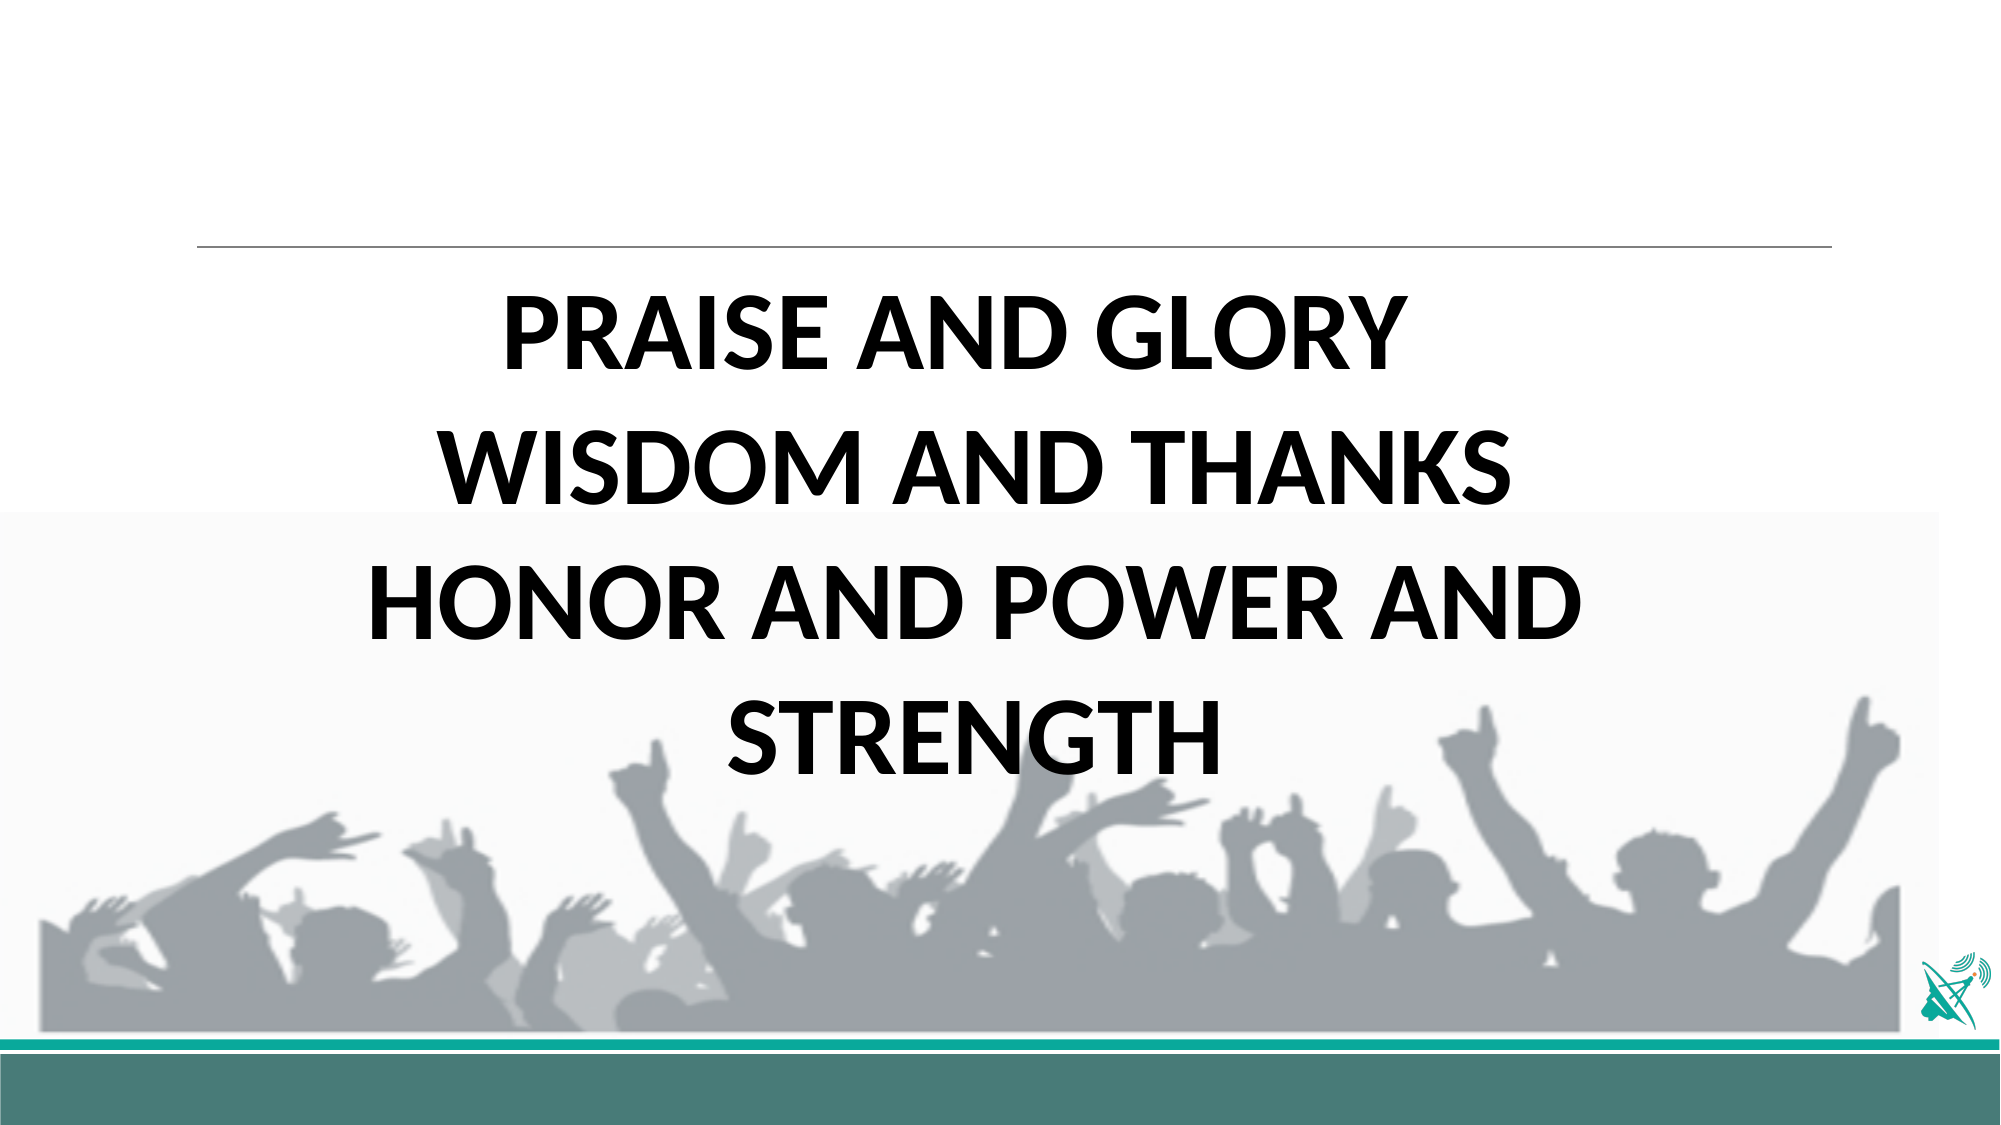

PRAISE AND GLORY
WISDOM AND THANKS
HONOR AND POWER AND STRENGTH